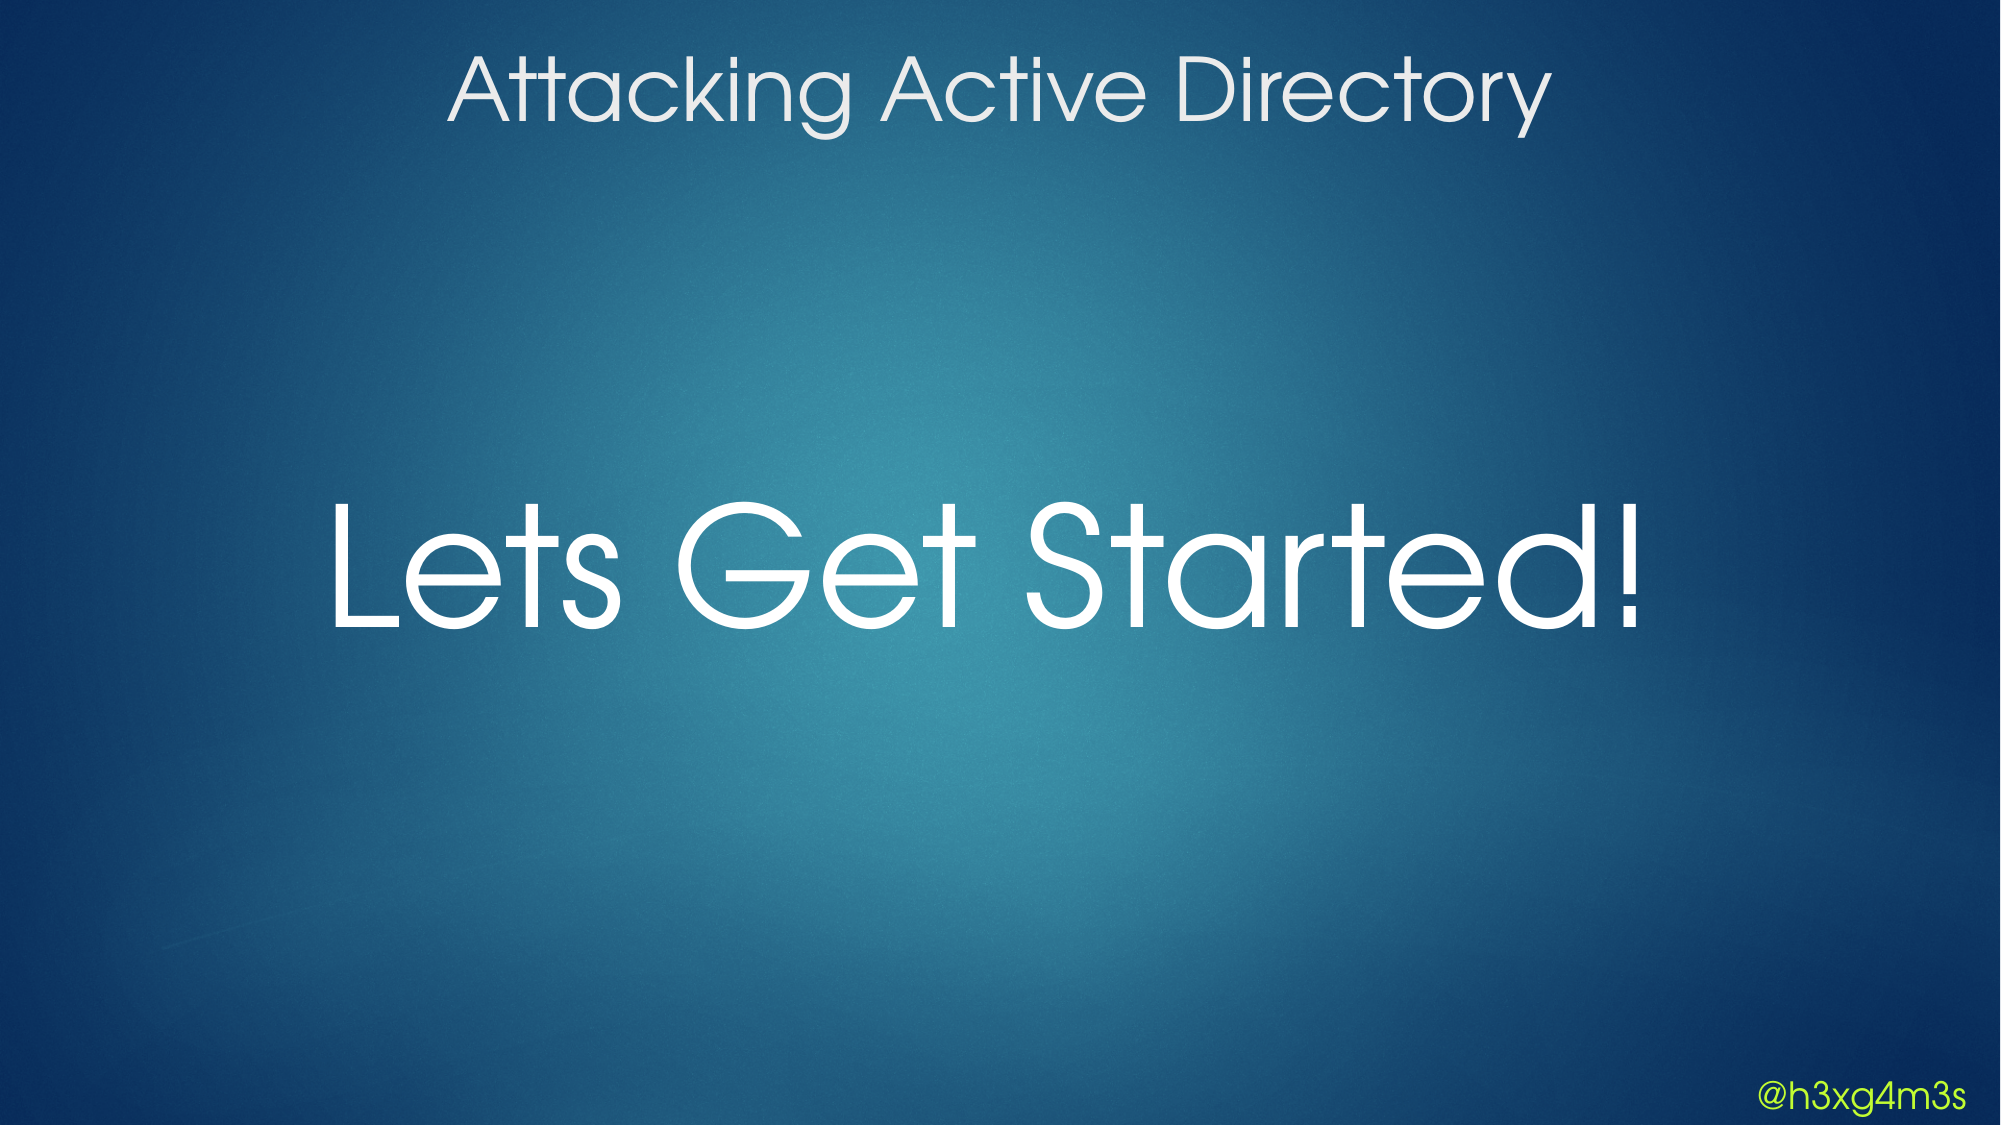

# Attacking Active Directory
Lets Get Started!
@h3xg4m3s